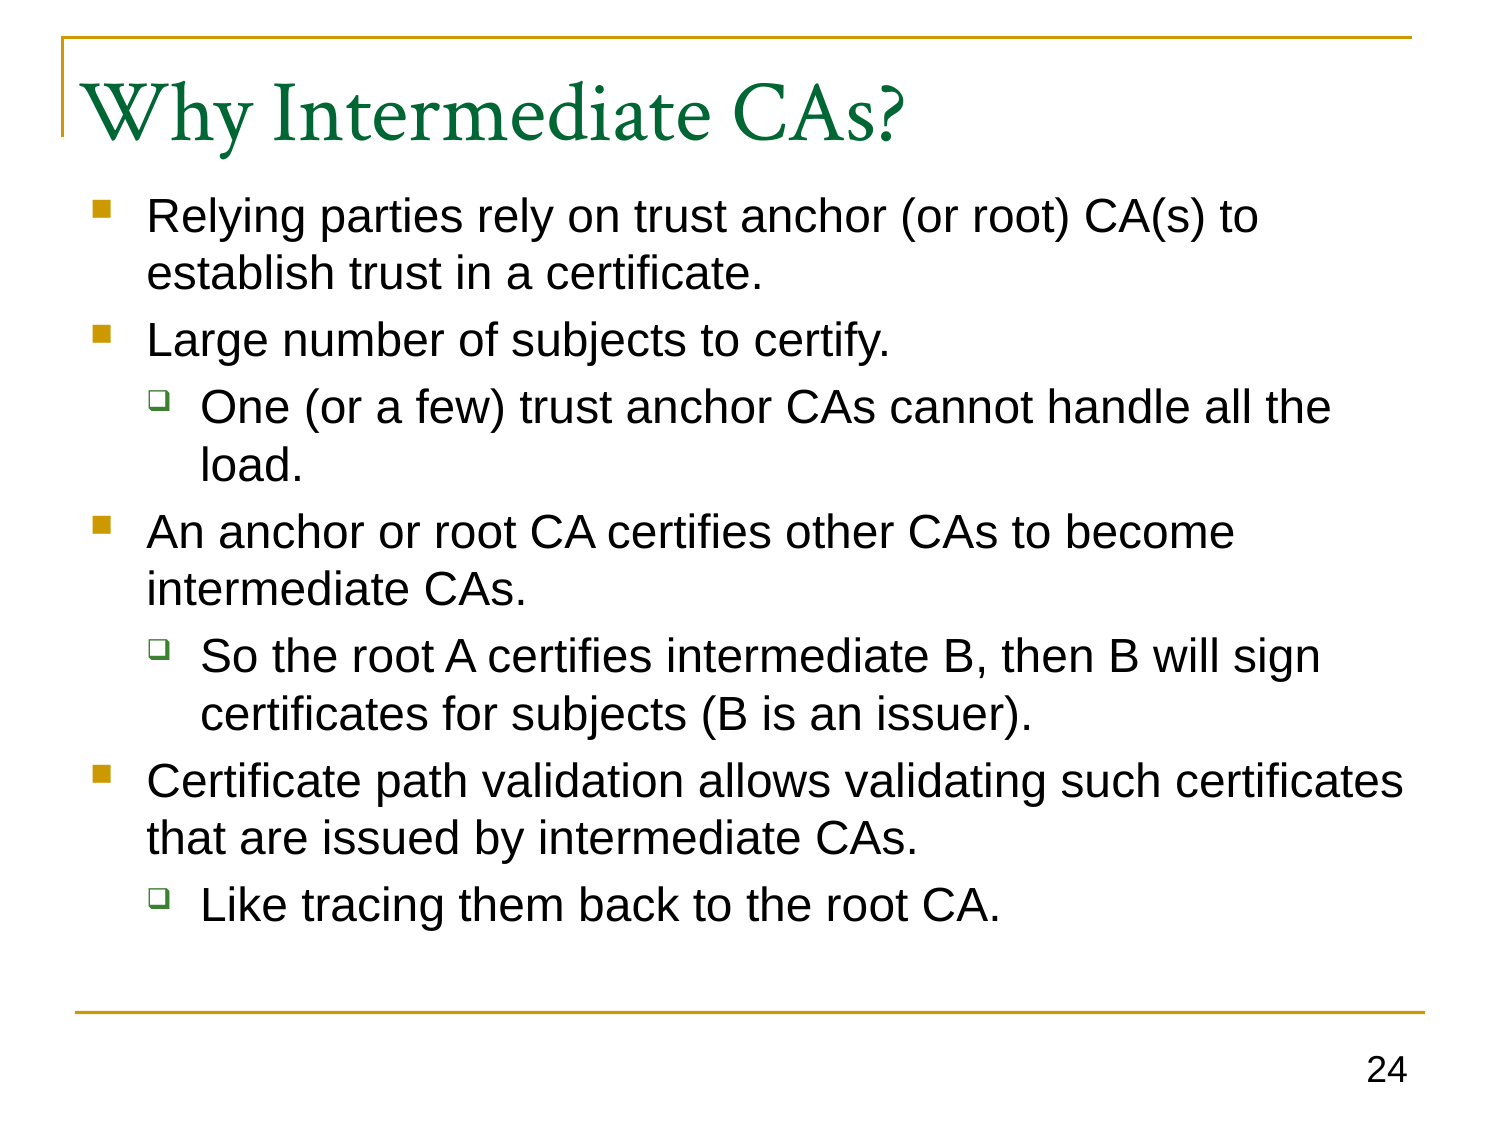

# Why Intermediate CAs?
Relying parties rely on trust anchor (or root) CA(s) to establish trust in a certificate.
Large number of subjects to certify.
One (or a few) trust anchor CAs cannot handle all the load.
An anchor or root CA certifies other CAs to become intermediate CAs.
So the root A certifies intermediate B, then B will sign certificates for subjects (B is an issuer).
Certificate path validation allows validating such certificates that are issued by intermediate CAs.
Like tracing them back to the root CA.
24